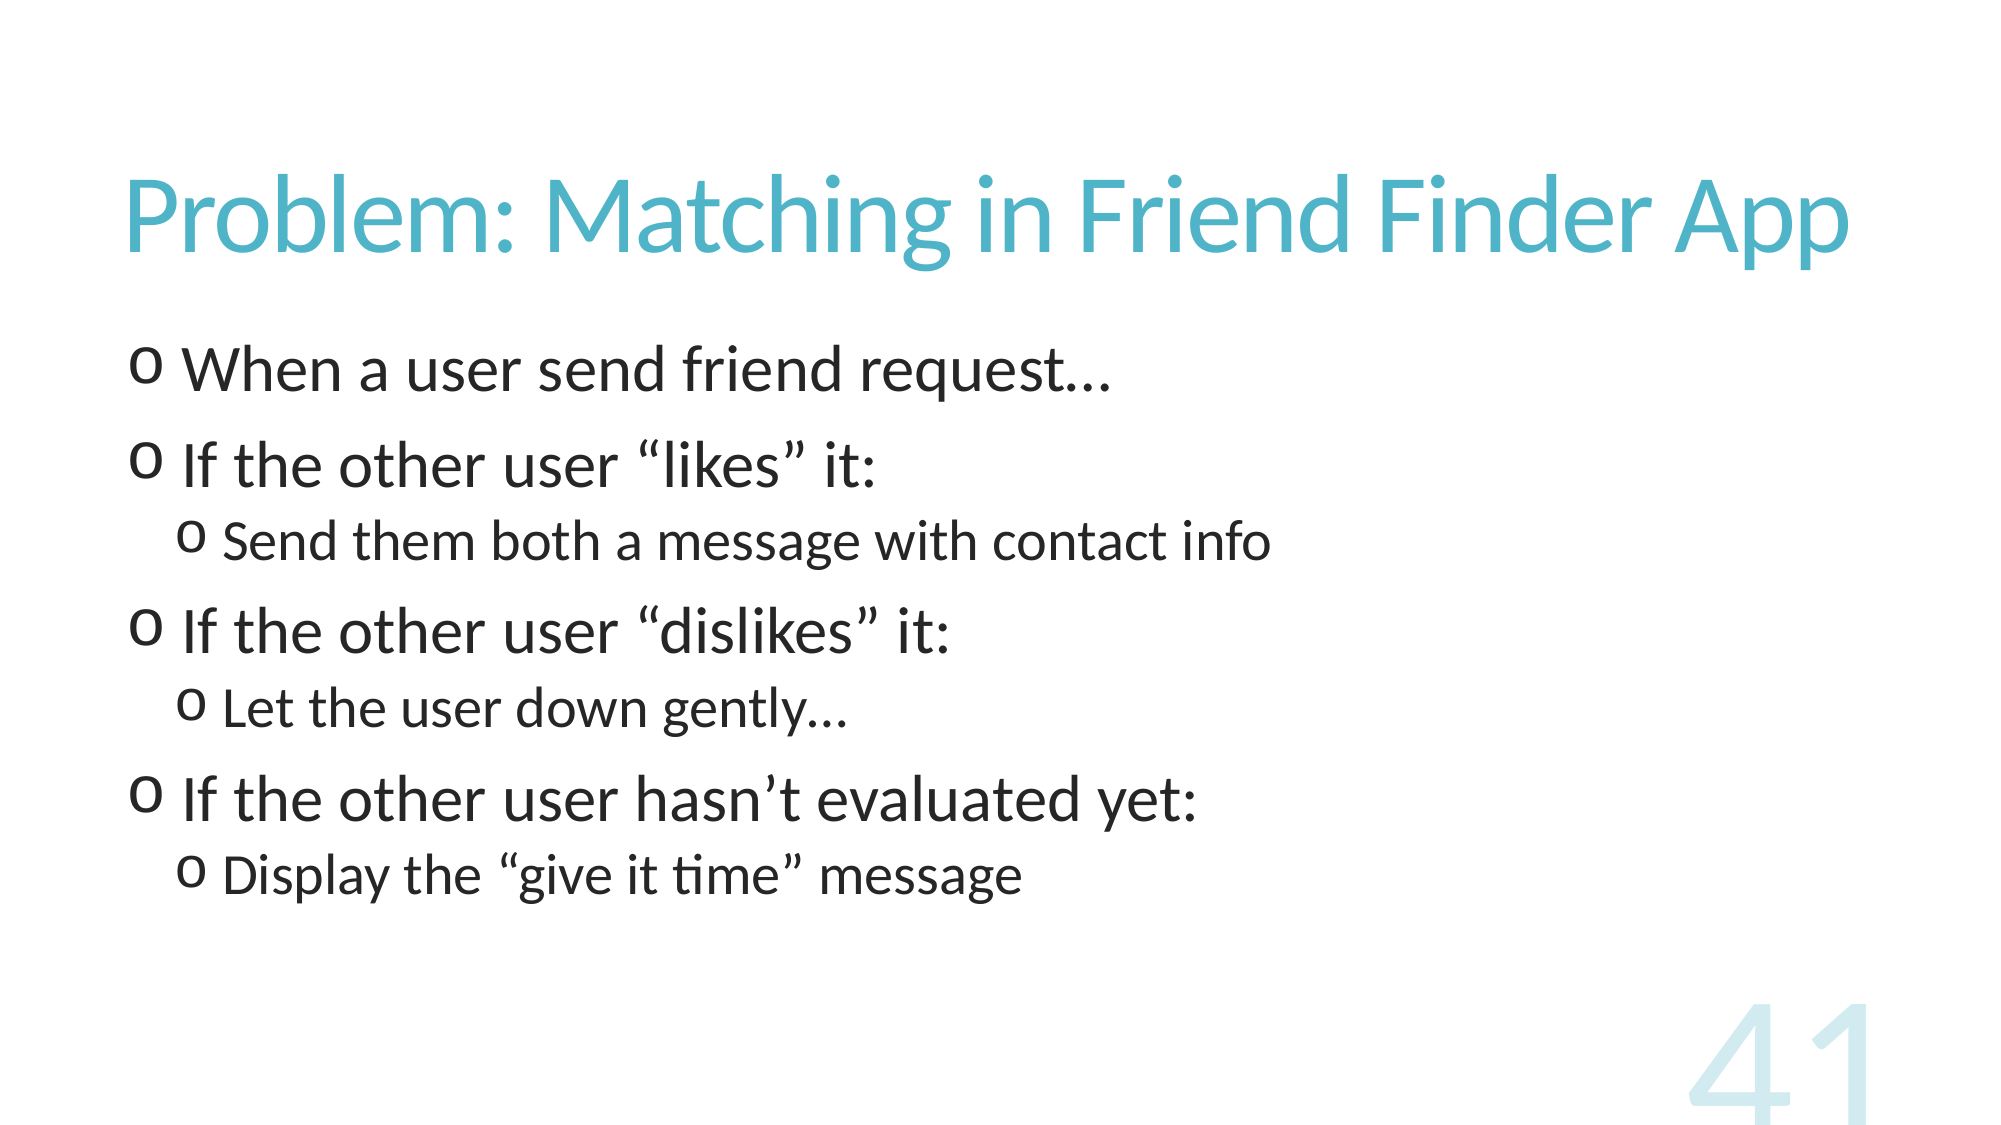

# Problem: Matching in Friend Finder App
 When a user send friend request…
 If the other user “likes” it:
 Send them both a message with contact info
 If the other user “dislikes” it:
 Let the user down gently…
 If the other user hasn’t evaluated yet:
 Display the “give it time” message
41